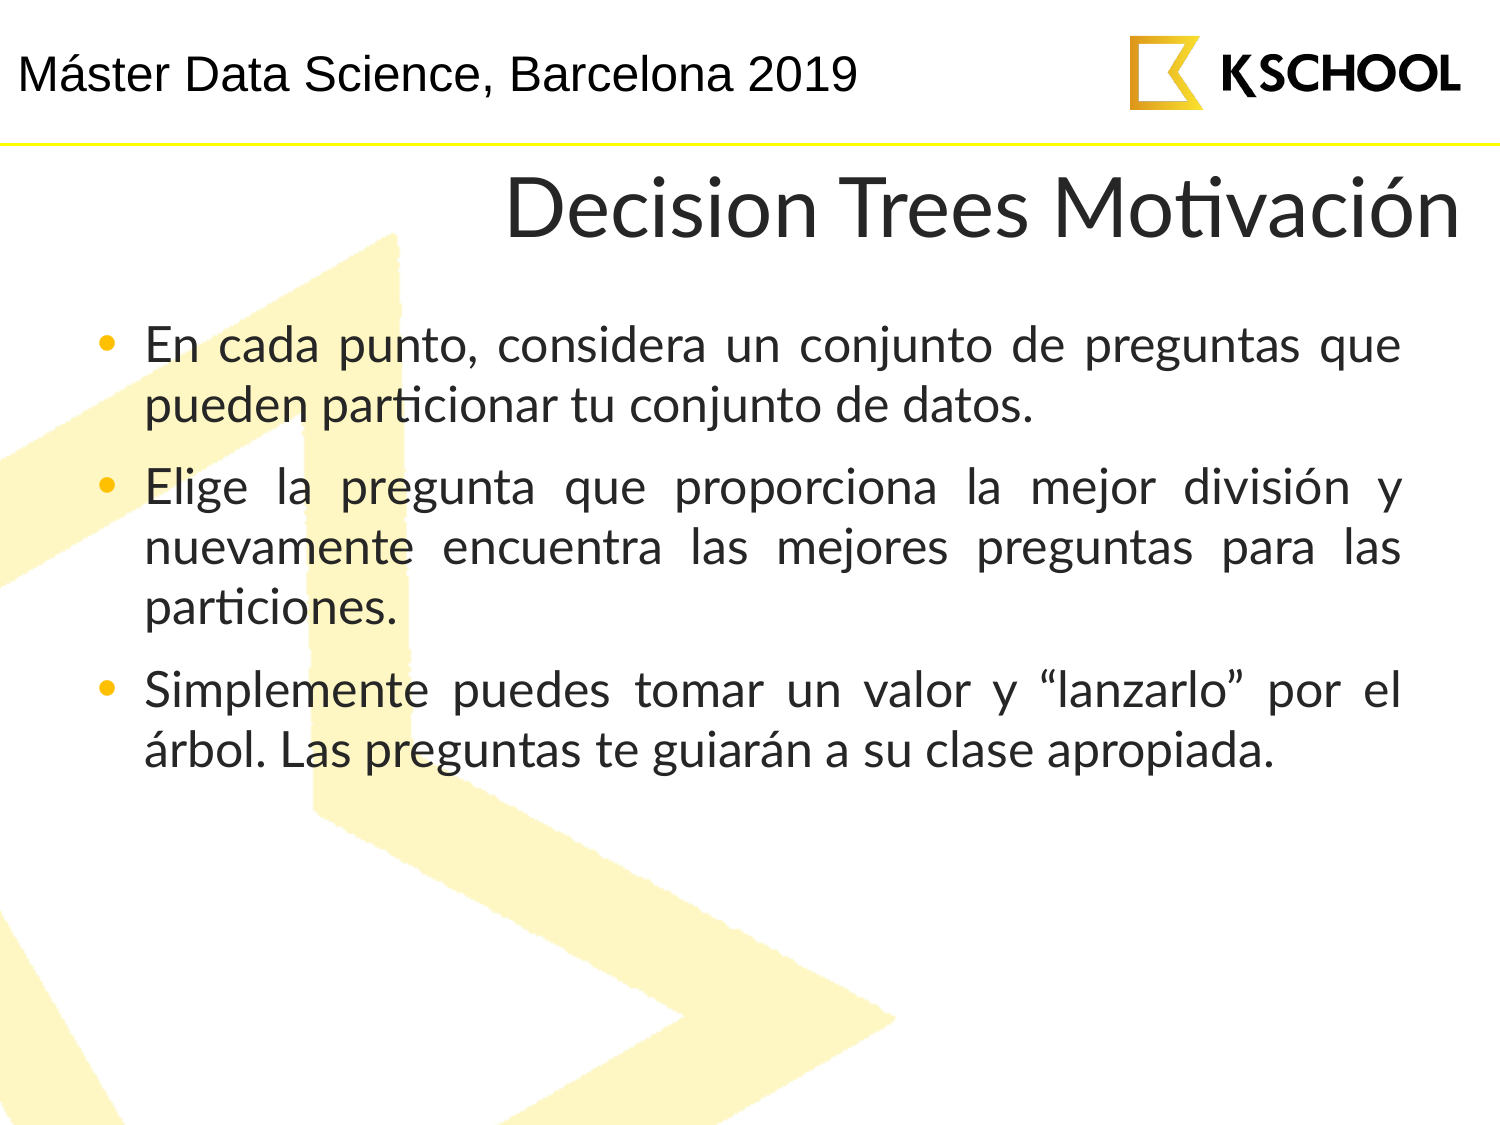

# Decision Trees Motivación
En cada punto, considera un conjunto de preguntas que pueden particionar tu conjunto de datos.
Elige la pregunta que proporciona la mejor división y nuevamente encuentra las mejores preguntas para las particiones.
Simplemente puedes tomar un valor y “lanzarlo” por el árbol. Las preguntas te guiarán a su clase apropiada.